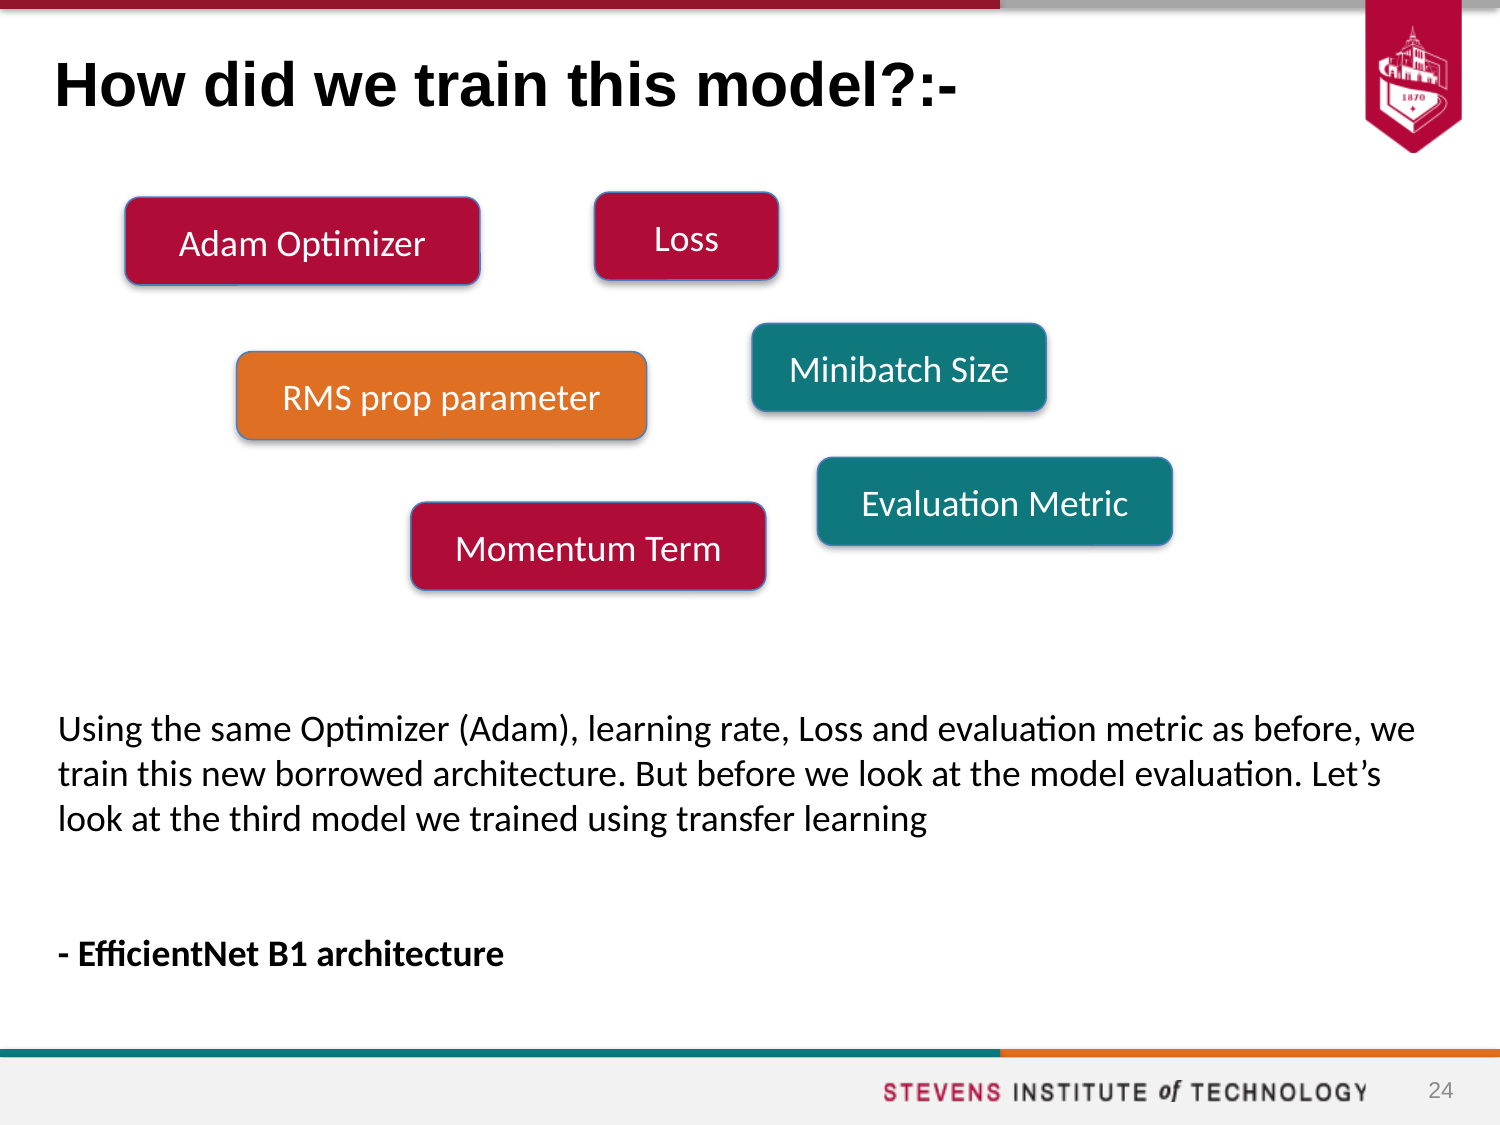

# How did we train this model?:-
Loss
Adam Optimizer
Minibatch Size
RMS prop parameter
Evaluation Metric
Momentum Term
Using the same Optimizer (Adam), learning rate, Loss and evaluation metric as before, we train this new borrowed architecture. But before we look at the model evaluation. Let’s look at the third model we trained using transfer learning
- EfficientNet B1 architecture
24